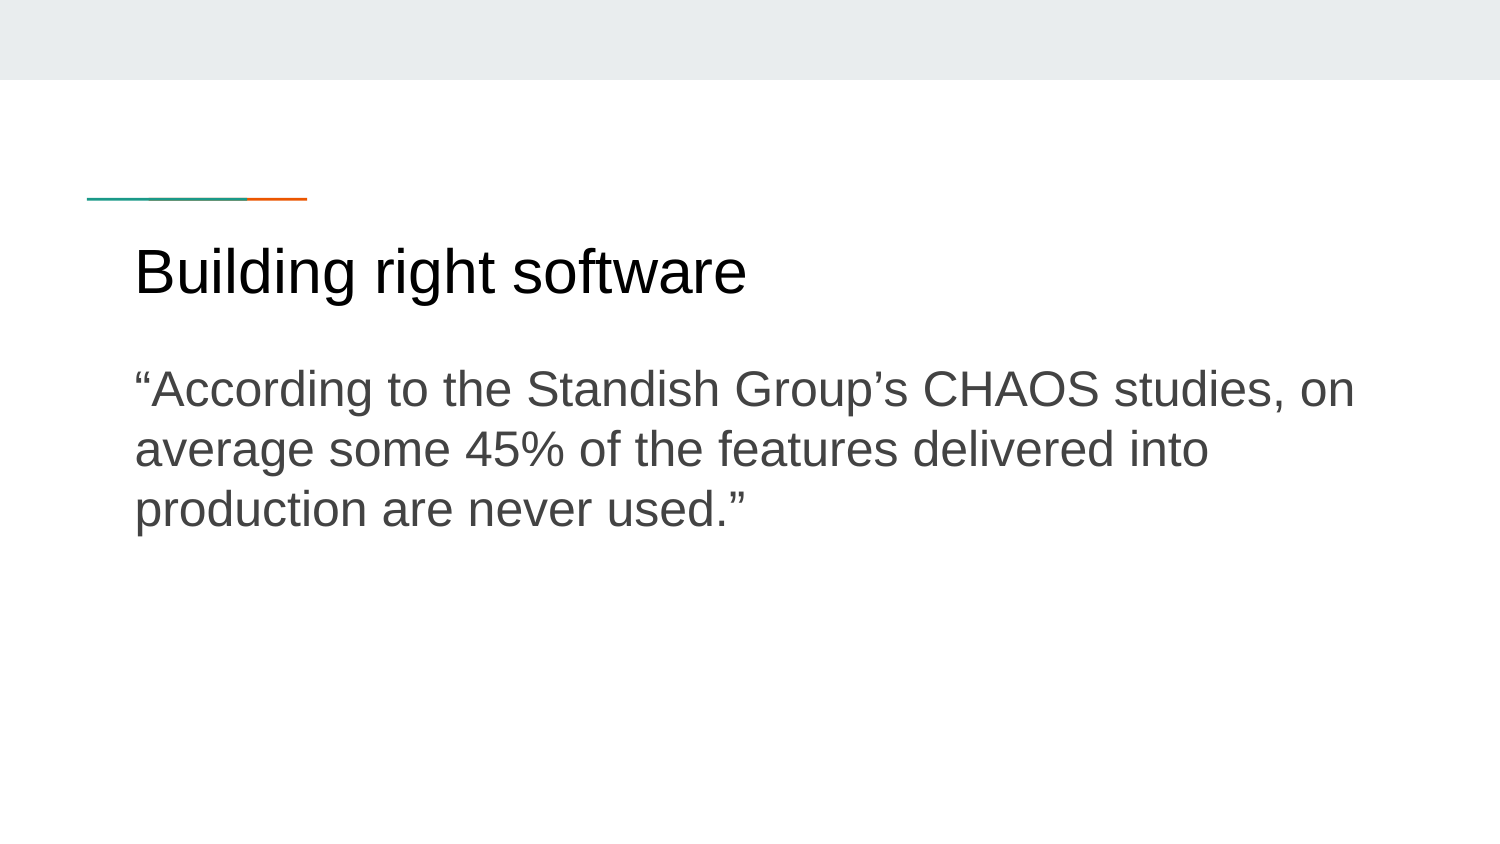

# Building right software
“According to the Standish Group’s CHAOS studies, on average some 45% of the features delivered into production are never used.”